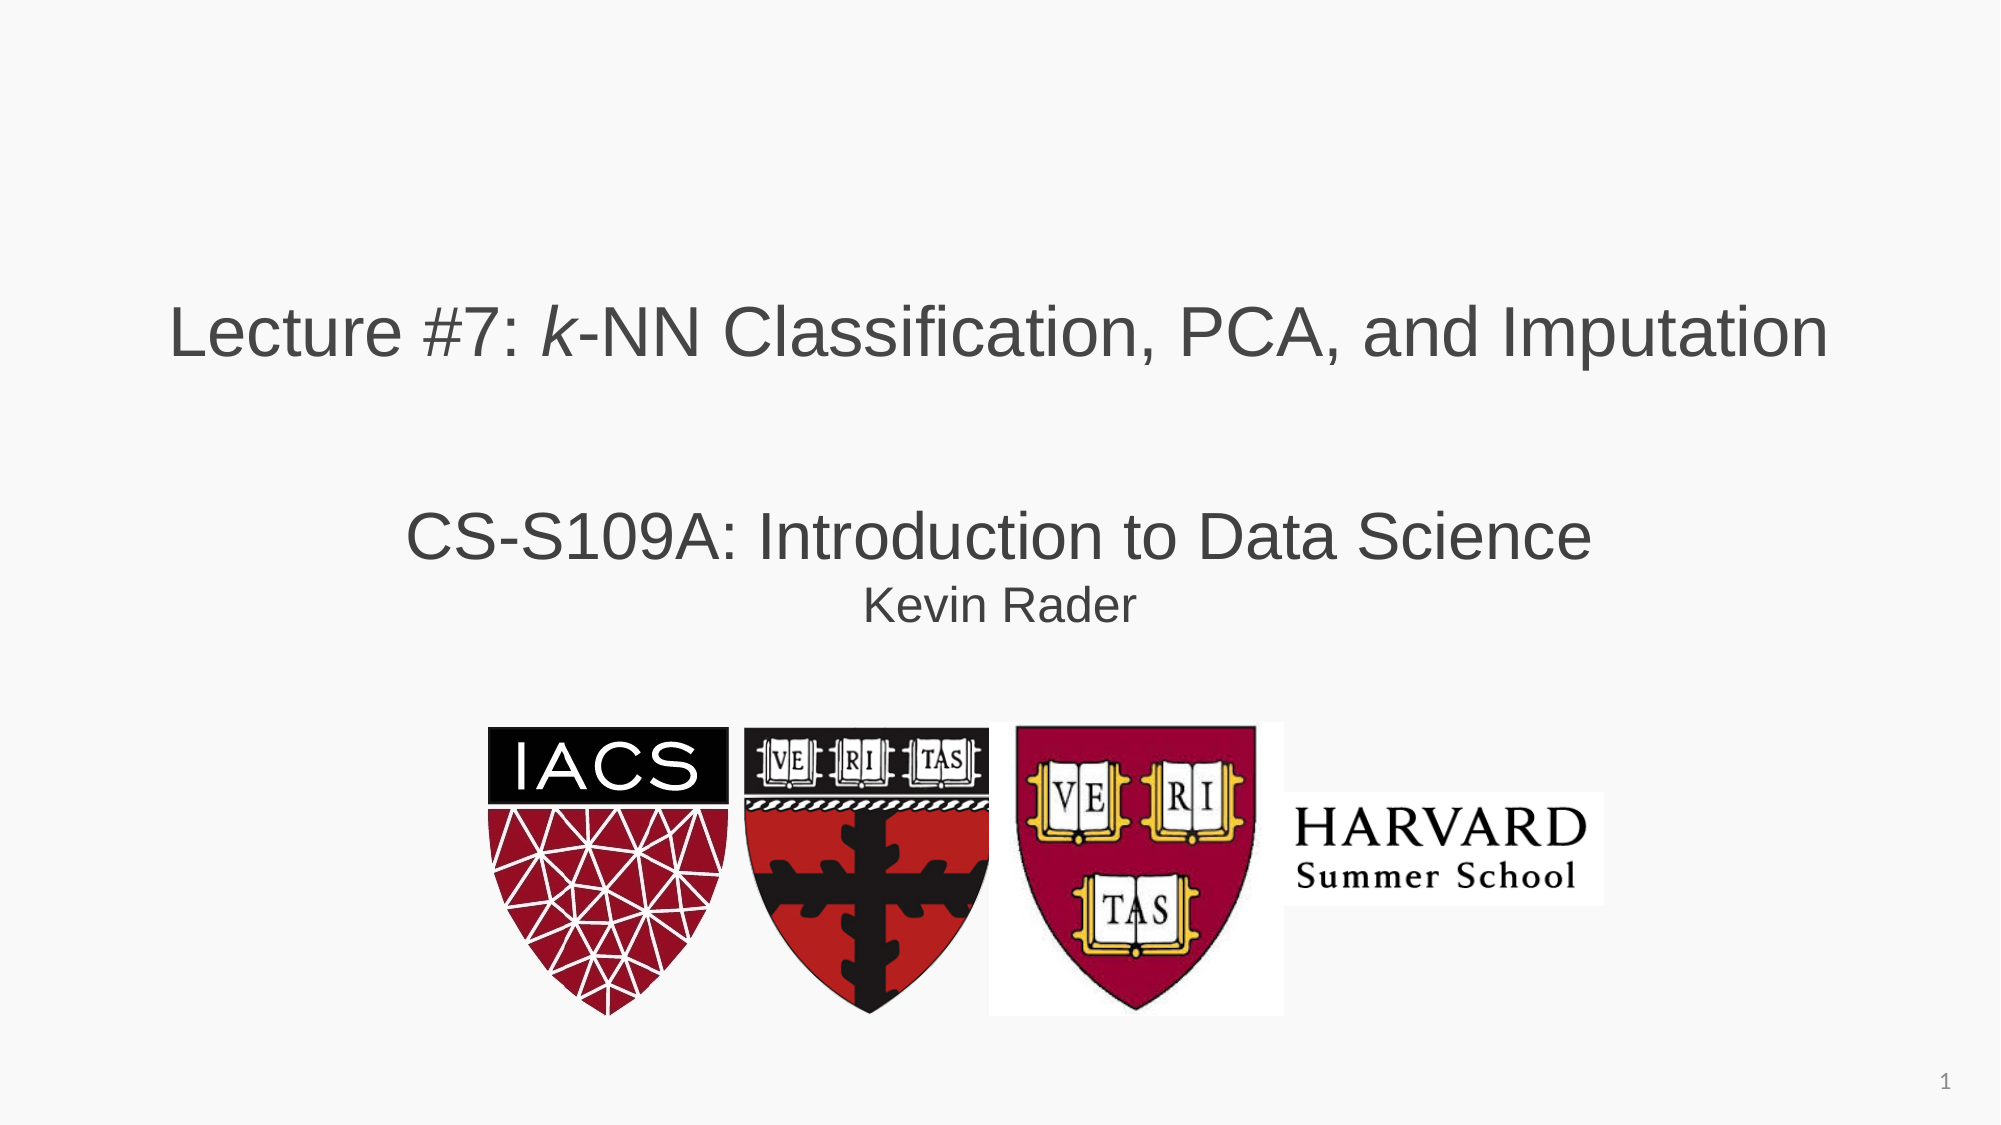

# Lecture #7: k-NN Classification, PCA, and Imputation
1